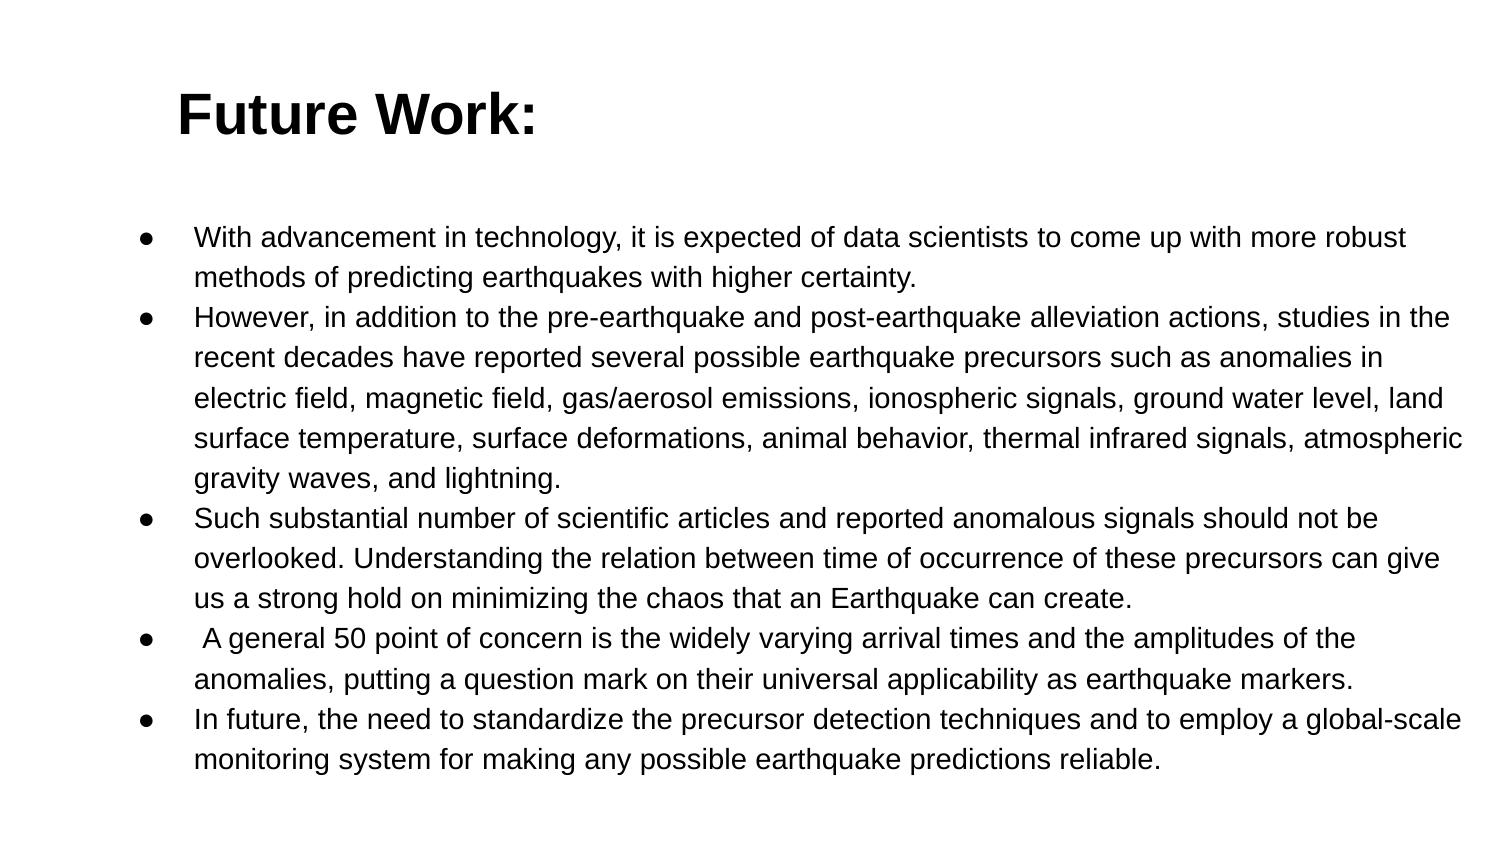

# Future Work:
With advancement in technology, it is expected of data scientists to come up with more robust methods of predicting earthquakes with higher certainty.
However, in addition to the pre-earthquake and post-earthquake alleviation actions, studies in the recent decades have reported several possible earthquake precursors such as anomalies in electric field, magnetic field, gas/aerosol emissions, ionospheric signals, ground water level, land surface temperature, surface deformations, animal behavior, thermal infrared signals, atmospheric gravity waves, and lightning.
Such substantial number of scientific articles and reported anomalous signals should not be overlooked. Understanding the relation between time of occurrence of these precursors can give us a strong hold on minimizing the chaos that an Earthquake can create.
 A general 50 point of concern is the widely varying arrival times and the amplitudes of the anomalies, putting a question mark on their universal applicability as earthquake markers.
In future, the need to standardize the precursor detection techniques and to employ a global-scale monitoring system for making any possible earthquake predictions reliable.